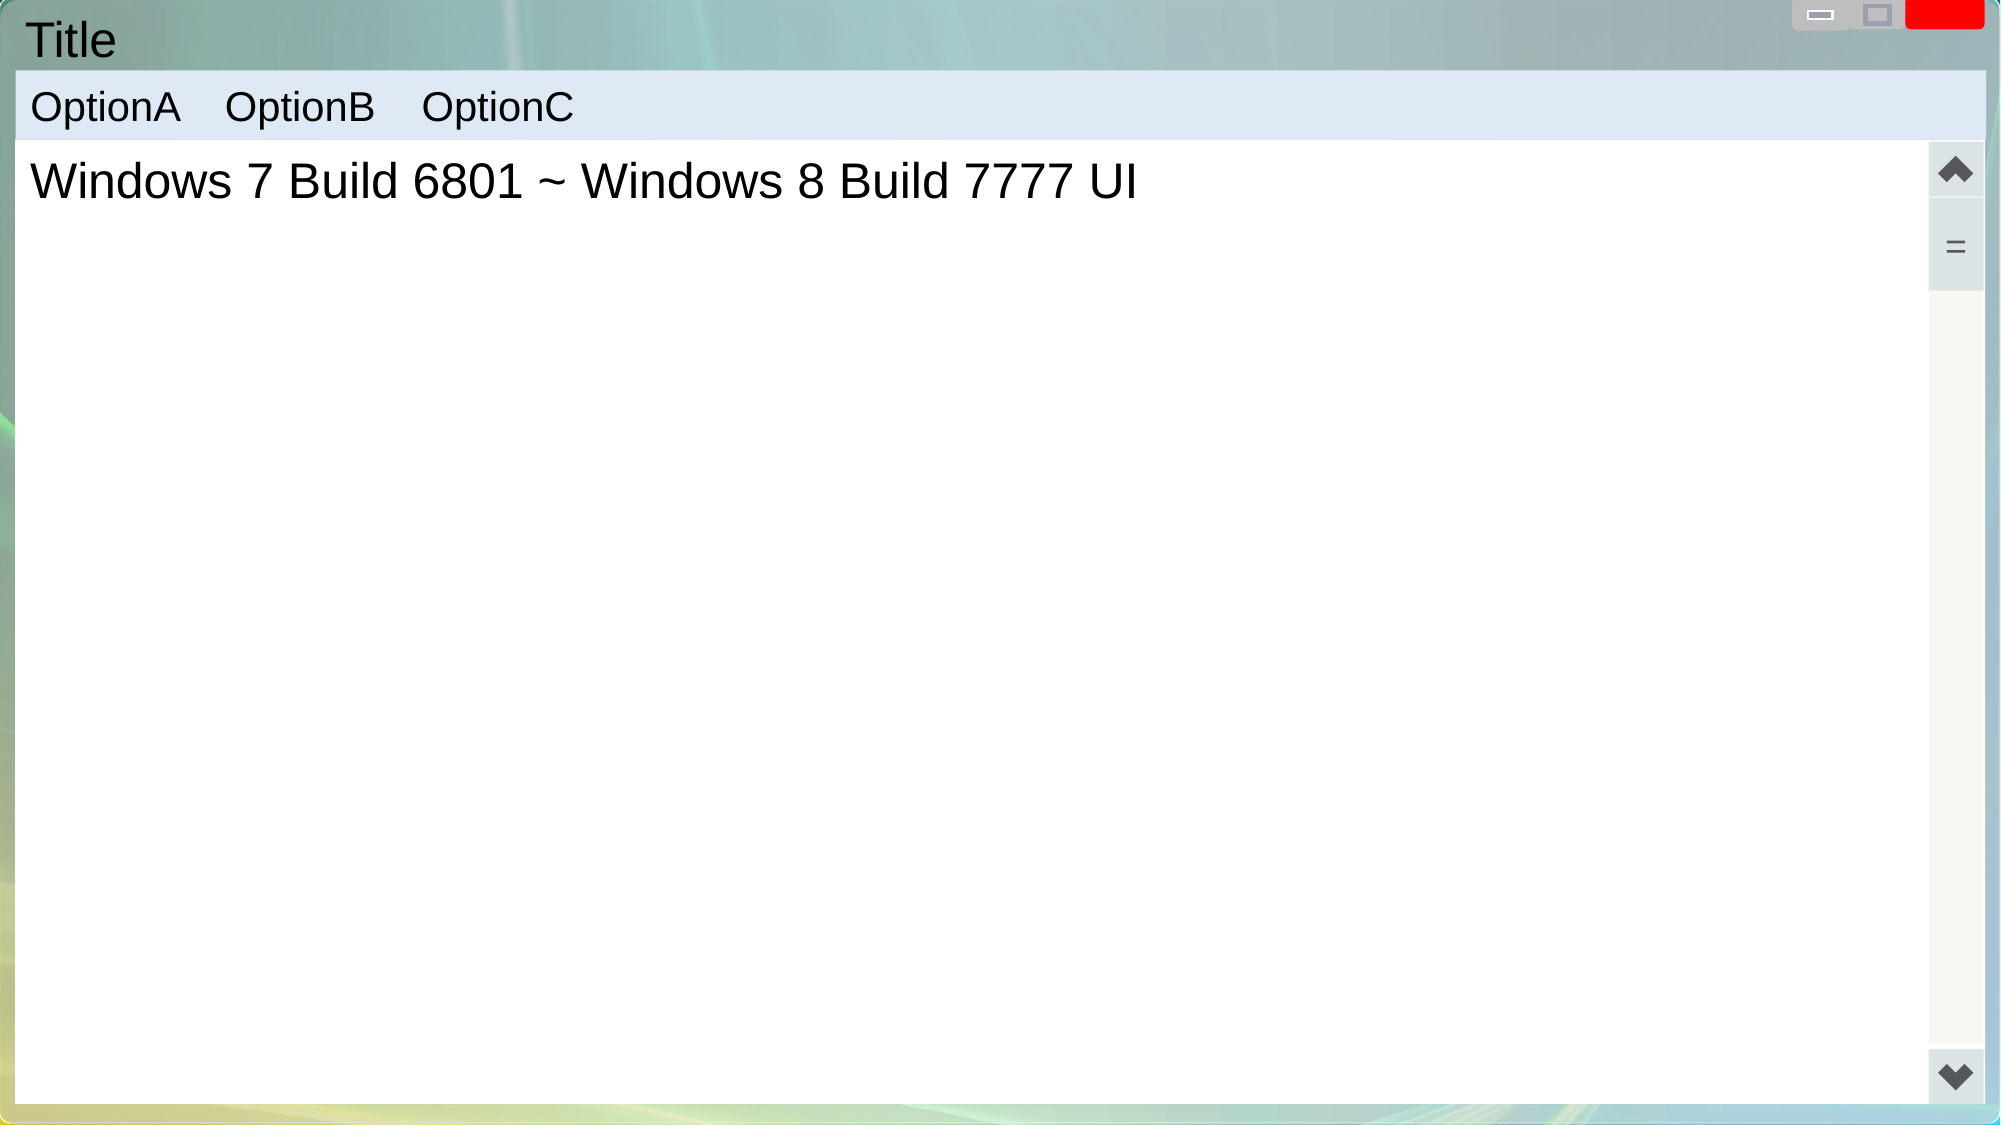

Title

OptionA    OptionB    OptionC

Windows 7 Build 6801 ~ Windows 8 Build 7777 UI

=